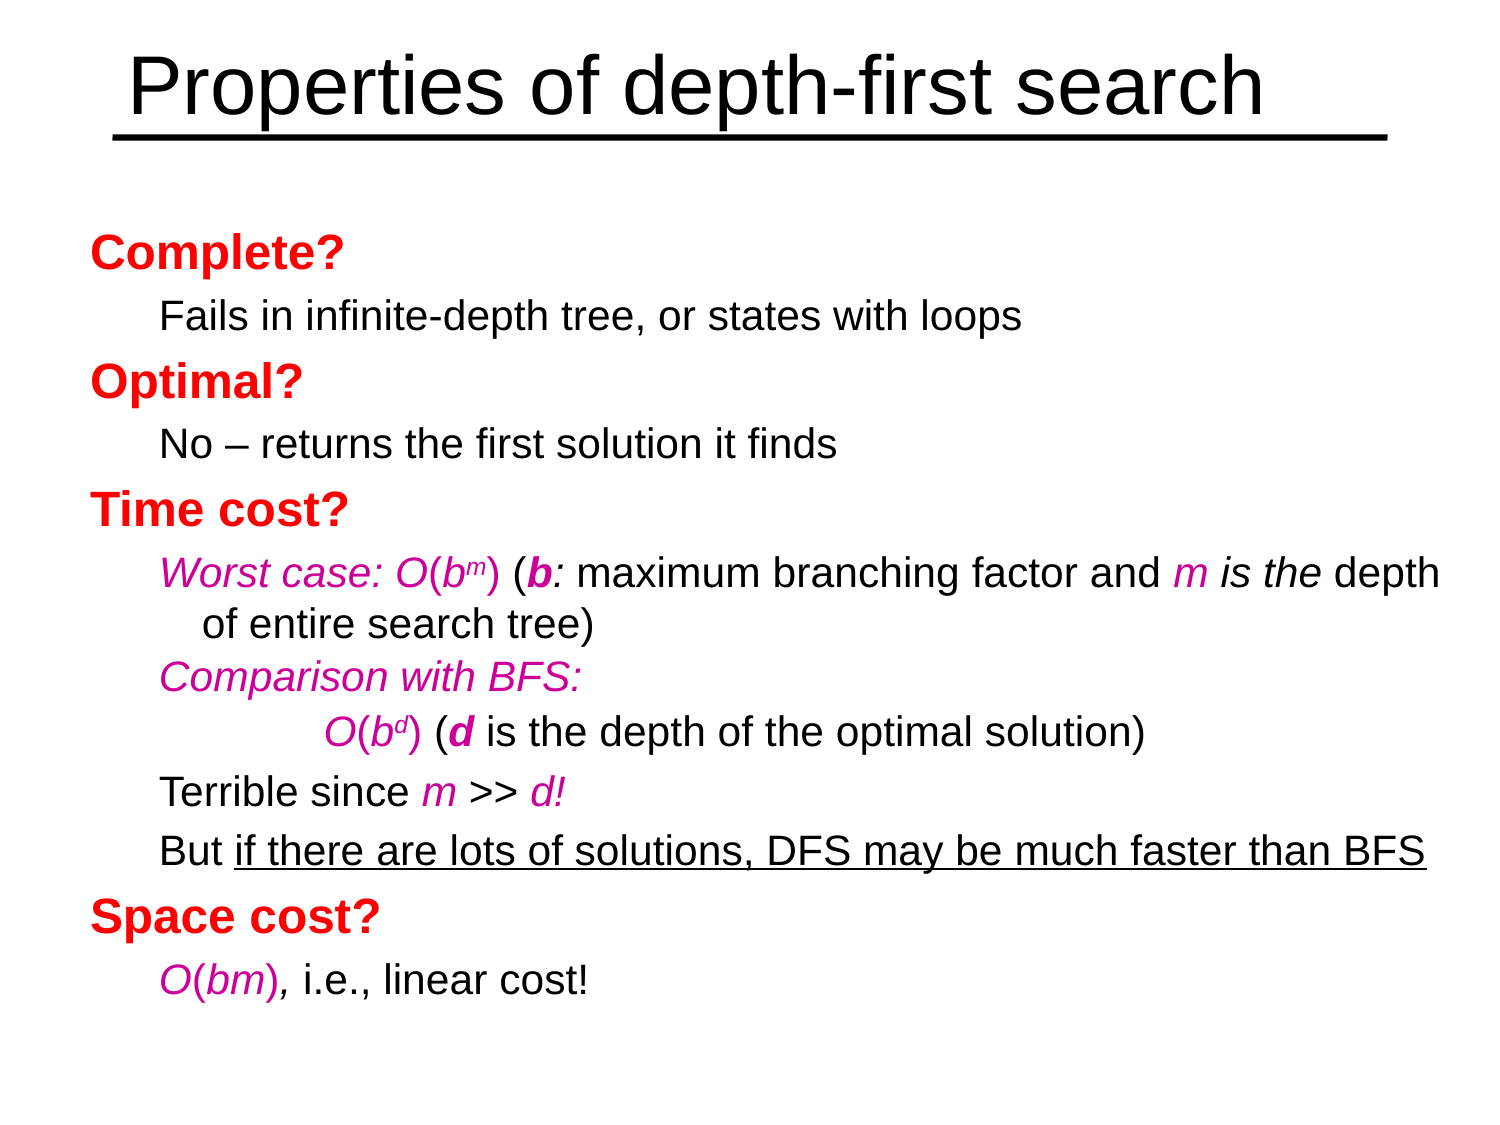

# Properties of depth-first search
Complete?
Fails in infinite-depth tree, or states with loops
Optimal?
No – returns the first solution it finds
Time cost?
Worst case: O(bm) (b: maximum branching factor and m is the depth of entire search tree)
Comparison with BFS:
              O(bd) (d is the depth of the optimal solution)
Terrible since m >> d!
But if there are lots of solutions, DFS may be much faster than BFS
Space cost?
O(bm), i.e., linear cost!